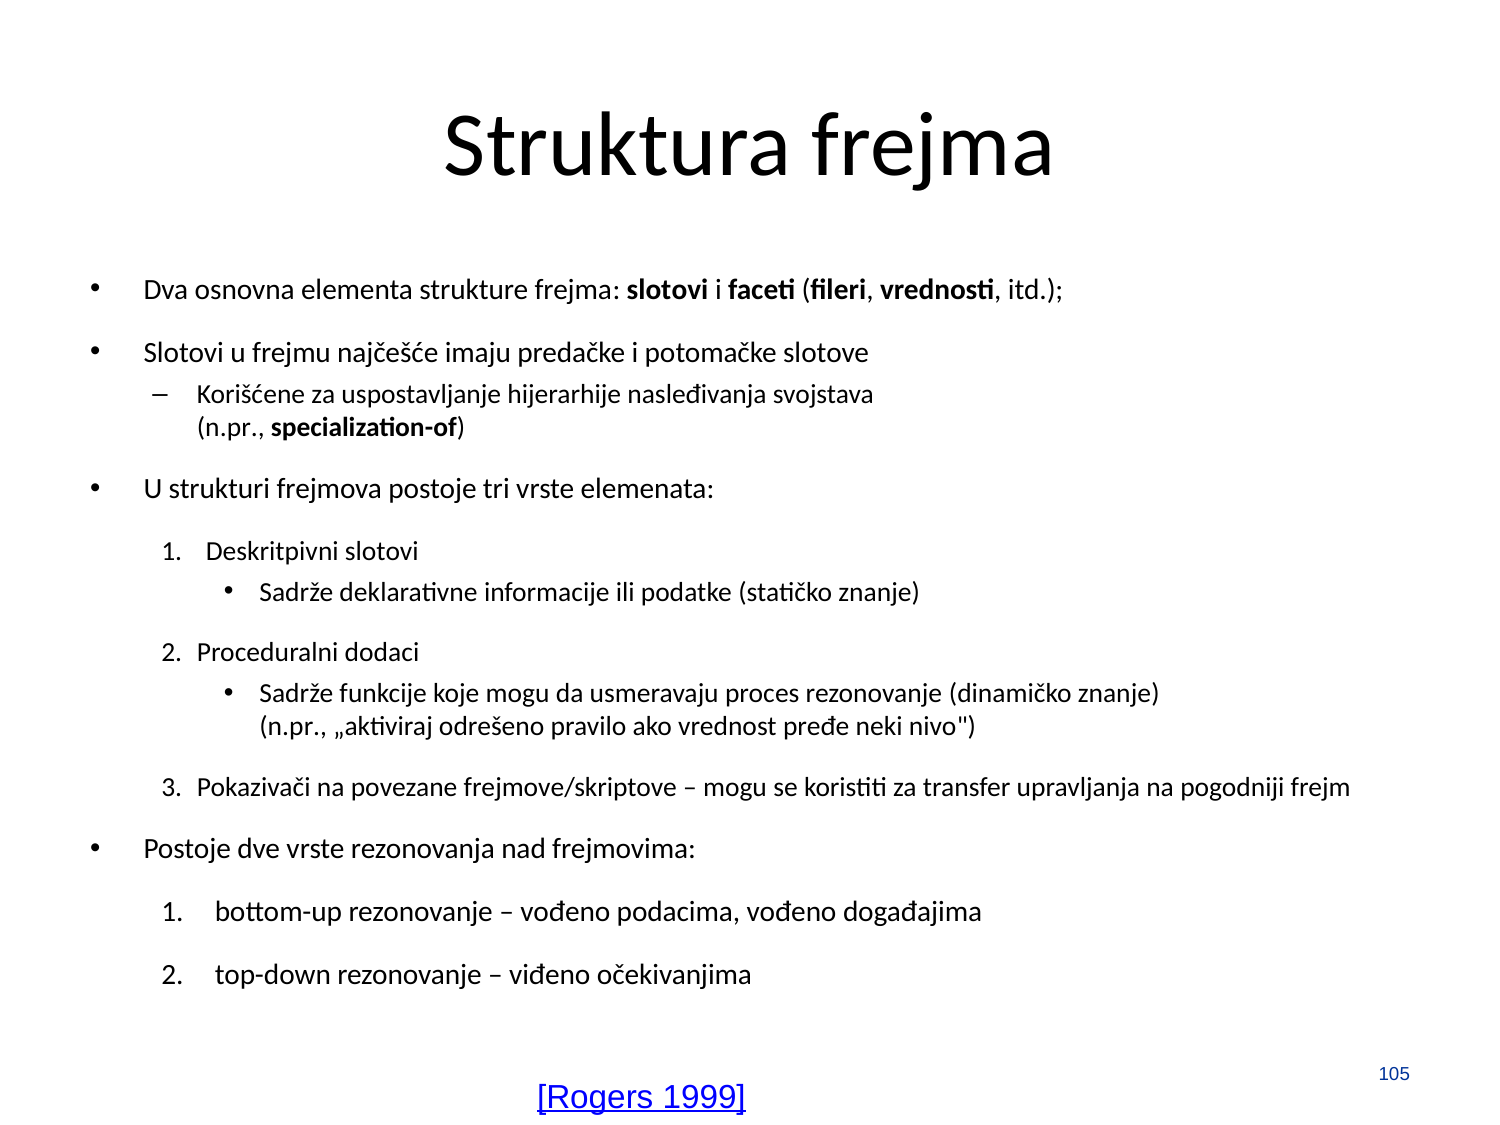

# Struktura frejma
Dva osnovna elementa strukture frejma: slotovi i faceti (fileri, vrednosti, itd.);
Slotovi u frejmu najčešće imaju predačke i potomačke slotove
Korišćene za uspostavljanje hijerarhije nasleđivanja svojstava
(n.pr., specialization-of)
U strukturi frejmova postoje tri vrste elemenata:
Deskritpivni slotovi
Sadrže deklarativne informacije ili podatke (statičko znanje)
Proceduralni dodaci
Sadrže funkcije koje mogu da usmeravaju proces rezonovanje (dinamičko znanje)
(n.pr., „aktiviraj odrešeno pravilo ako vrednost pređe neki nivo")
Pokazivači na povezane frejmove/skriptove – mogu se koristiti za transfer upravljanja na pogodniji frejm
Postoje dve vrste rezonovanja nad frejmovima:
bottom-up rezonovanje – vođeno podacima, vođeno događajima
top-down rezonovanje – viđeno očekivanjima
105
[Rogers 1999]